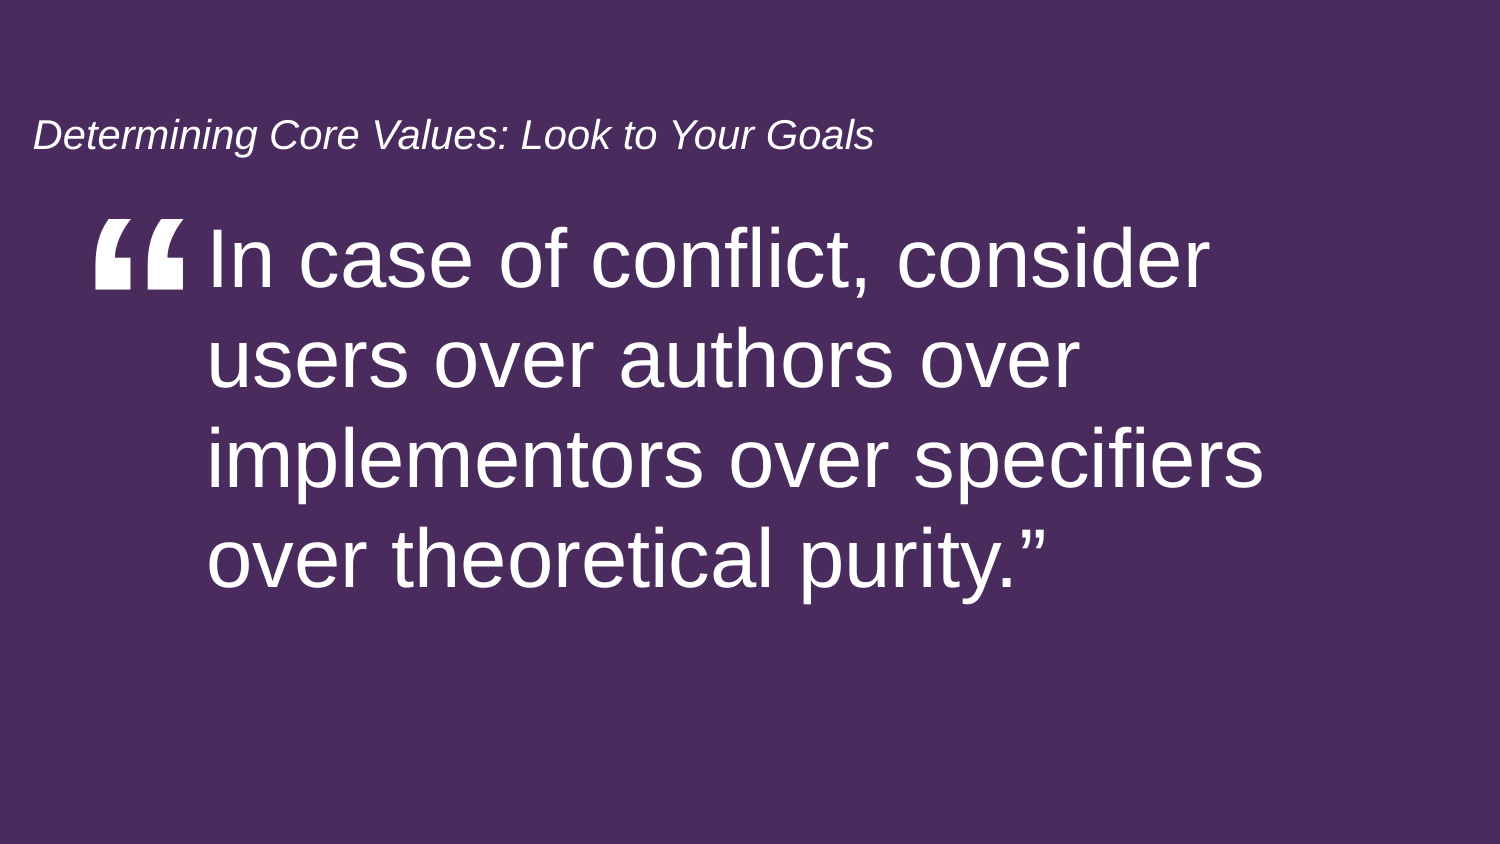

Determining Core Values: Look to Your Goals
# In case of conflict, consider users over authors over implementors over specifiers over theoretical purity.”
“